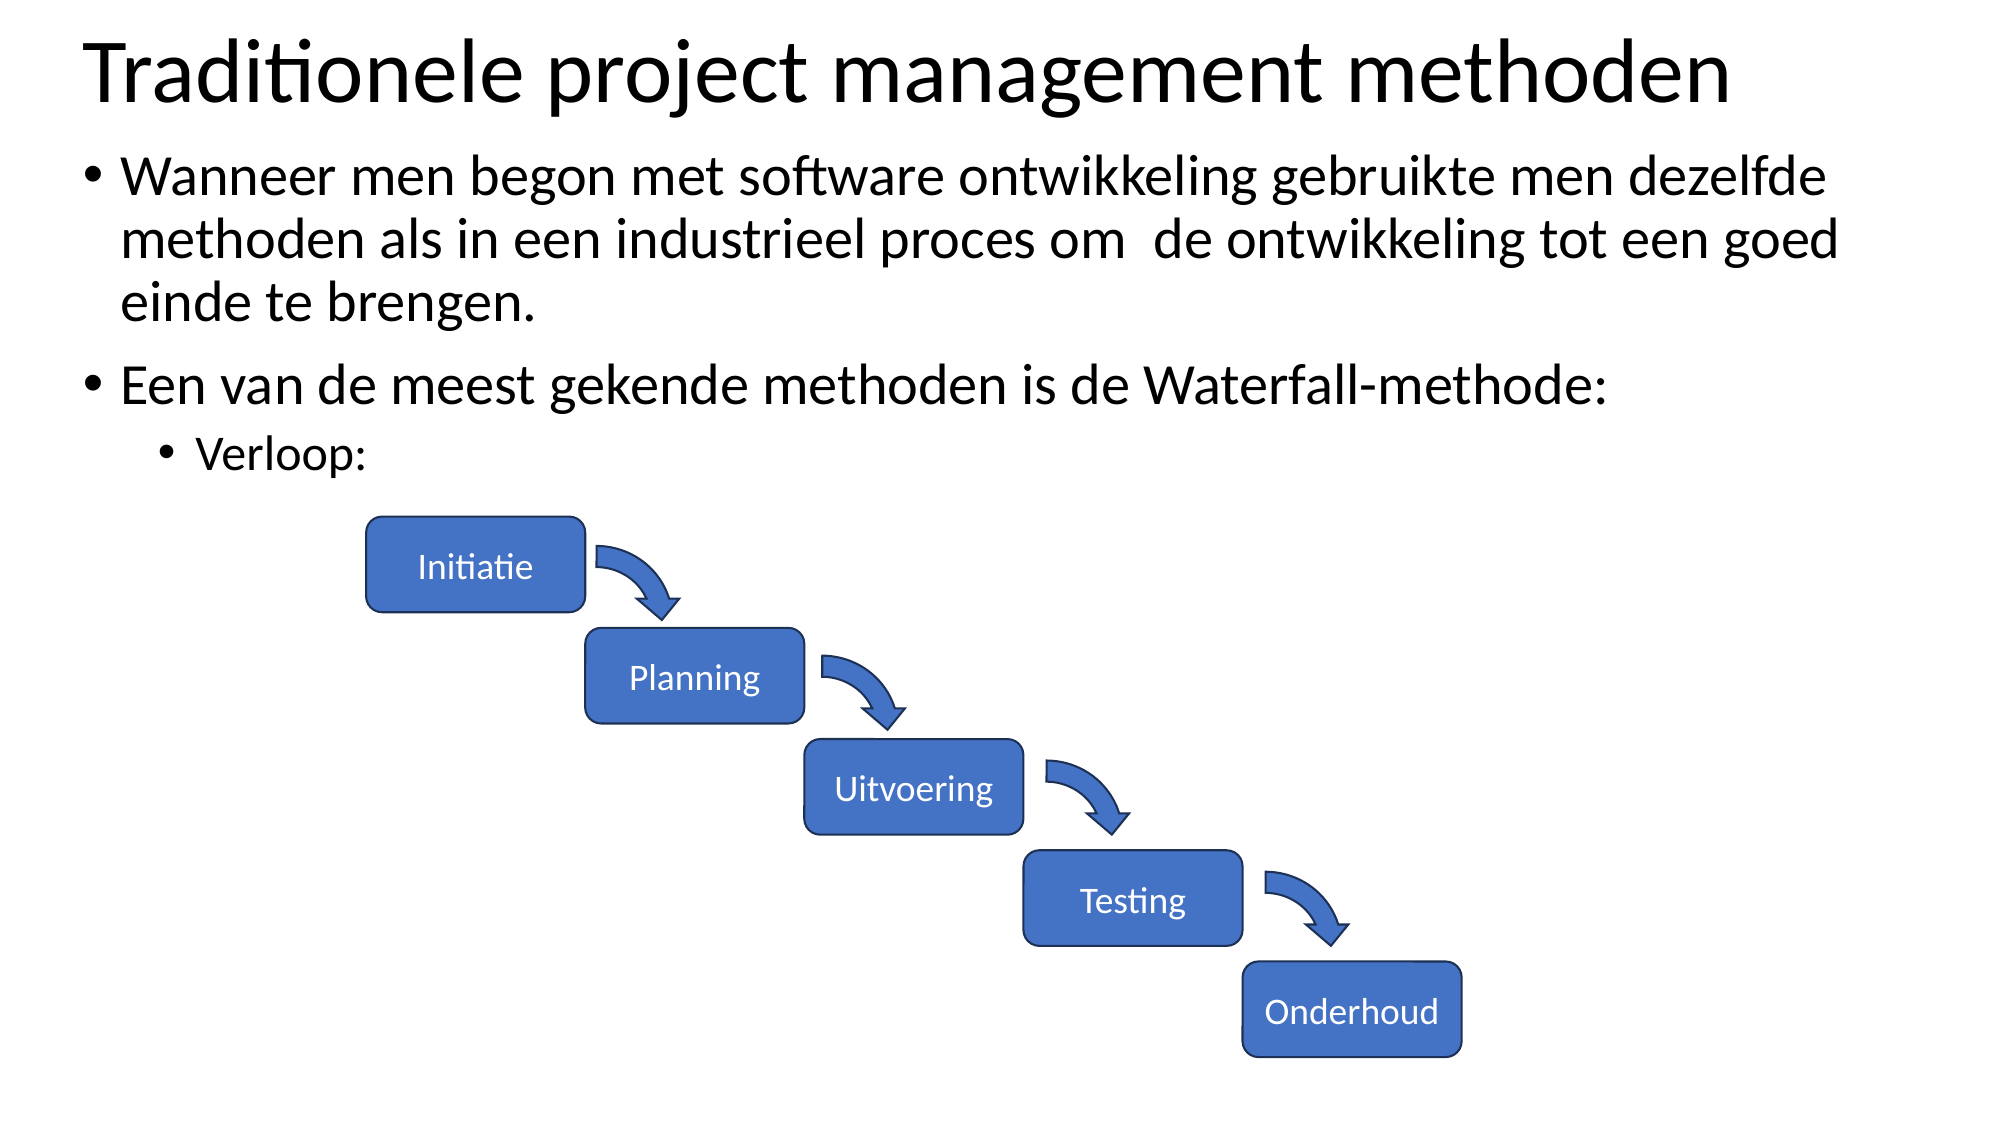

# Traditionele project management methoden
Wanneer men begon met software ontwikkeling gebruikte men dezelfde methoden als in een industrieel proces om  de ontwikkeling tot een goed einde te brengen.
Een van de meest gekende methoden is de Waterfall-methode:
Verloop:

Initiatie

Planning

Uitvoering

Testing

Onderhoud